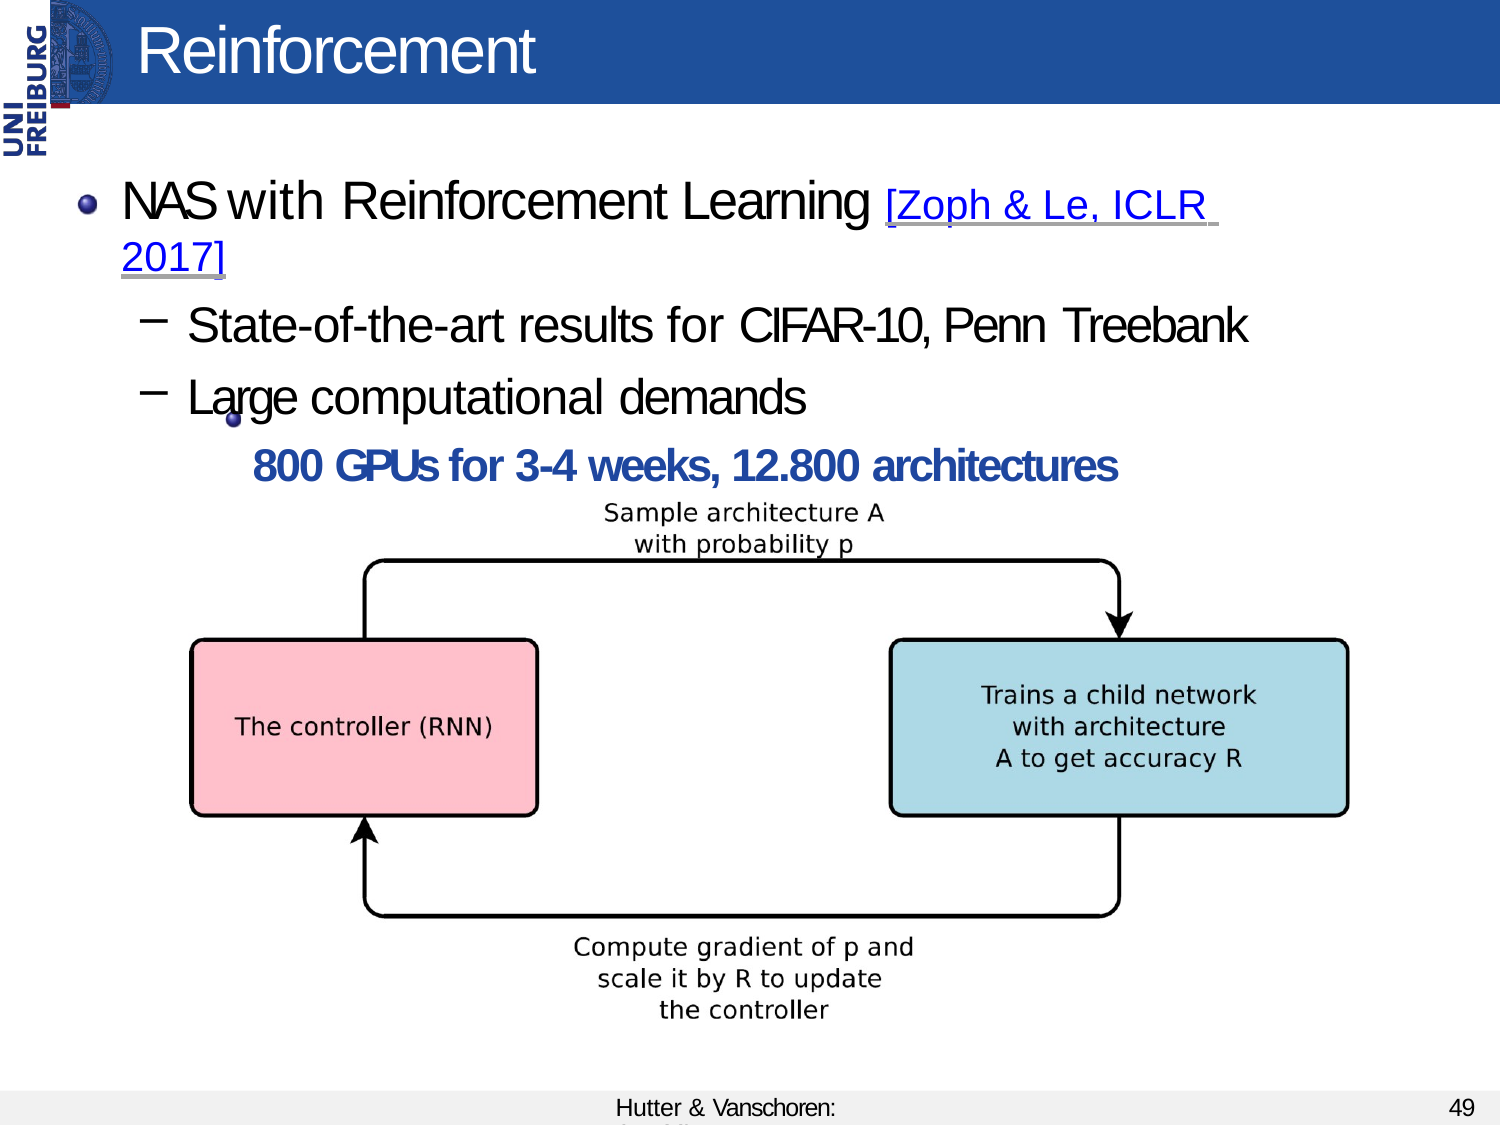

# Reinforcement Learning
NAS with Reinforcement Learning [Zoph & Le, ICLR 2017]
State-of-the-art results for CIFAR-10, Penn Treebank
Large computational demands
800 GPUs for 3-4 weeks, 12.800 architectures evaluated

Hutter & Vanschoren: AutoML
49